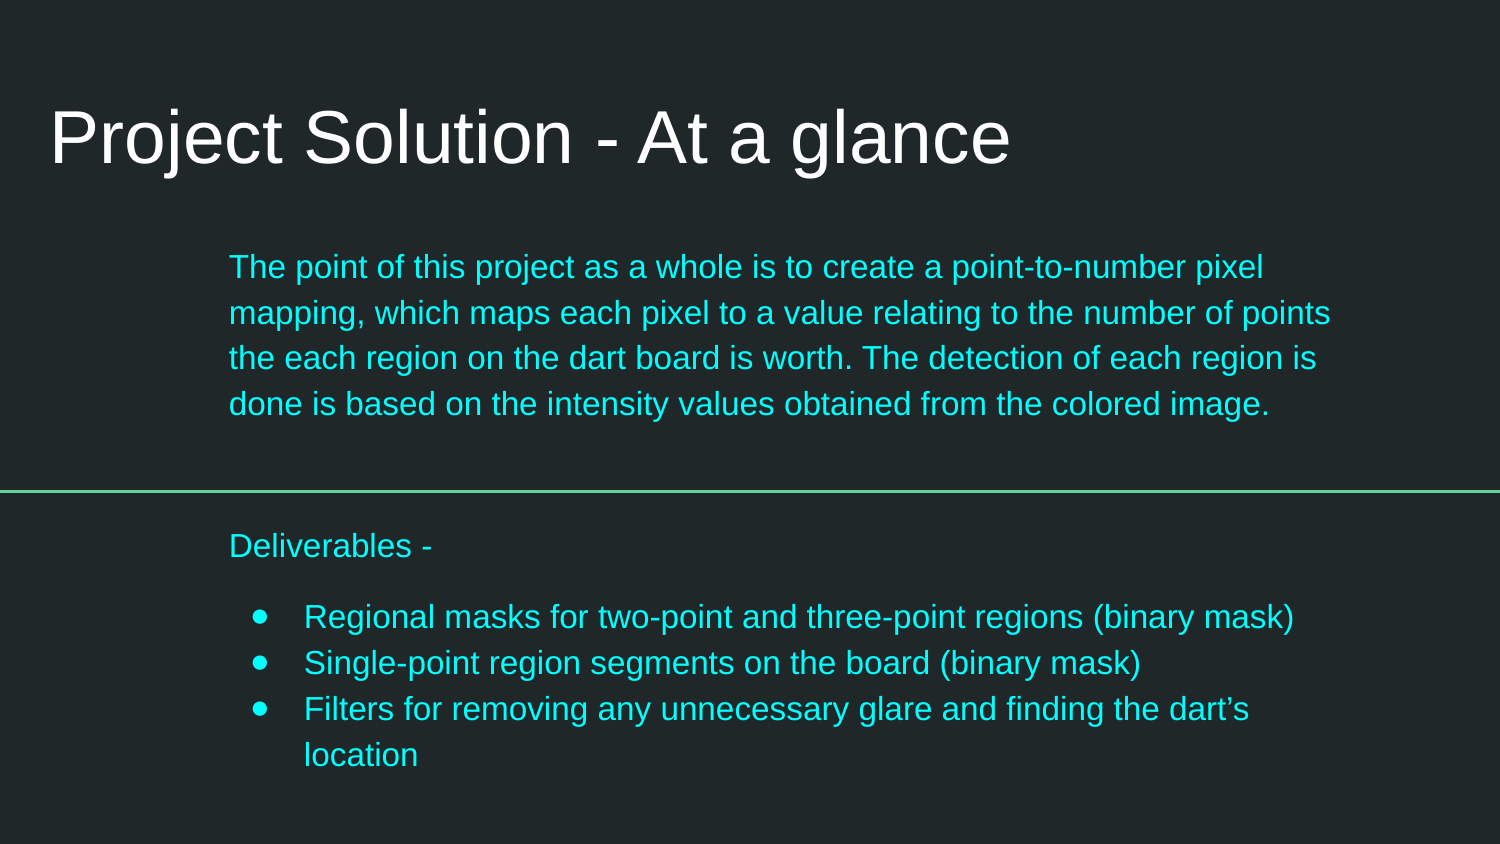

# Project Solution - At a glance
The point of this project as a whole is to create a point-to-number pixel mapping, which maps each pixel to a value relating to the number of points the each region on the dart board is worth. The detection of each region is done is based on the intensity values obtained from the colored image.

Deliverables -
Regional masks for two-point and three-point regions (binary mask)
Single-point region segments on the board (binary mask)
Filters for removing any unnecessary glare and finding the dart’s location